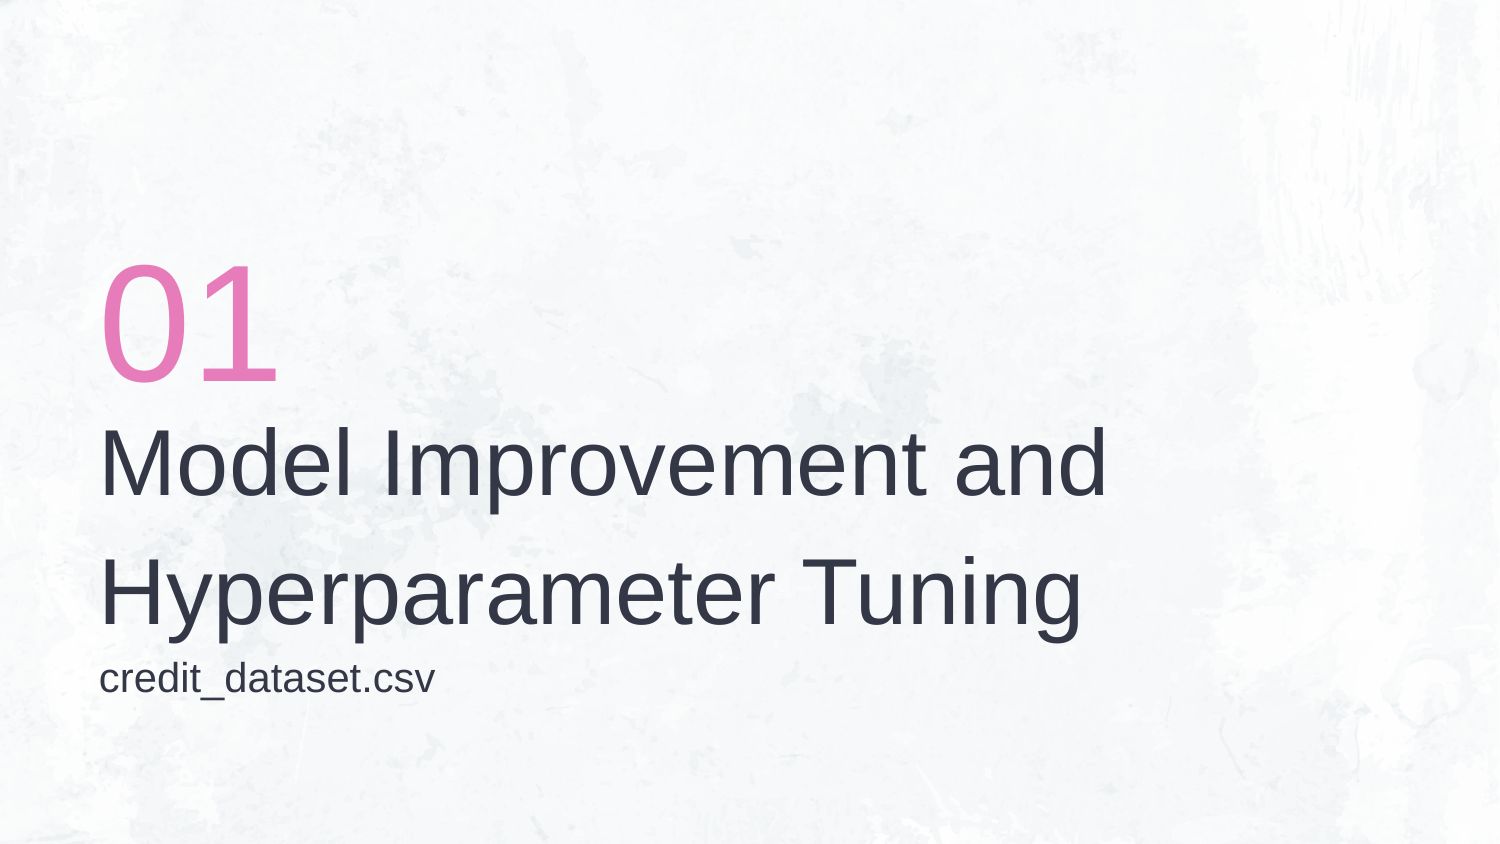

01
# Model Improvement and Hyperparameter Tuning
credit_dataset.csv